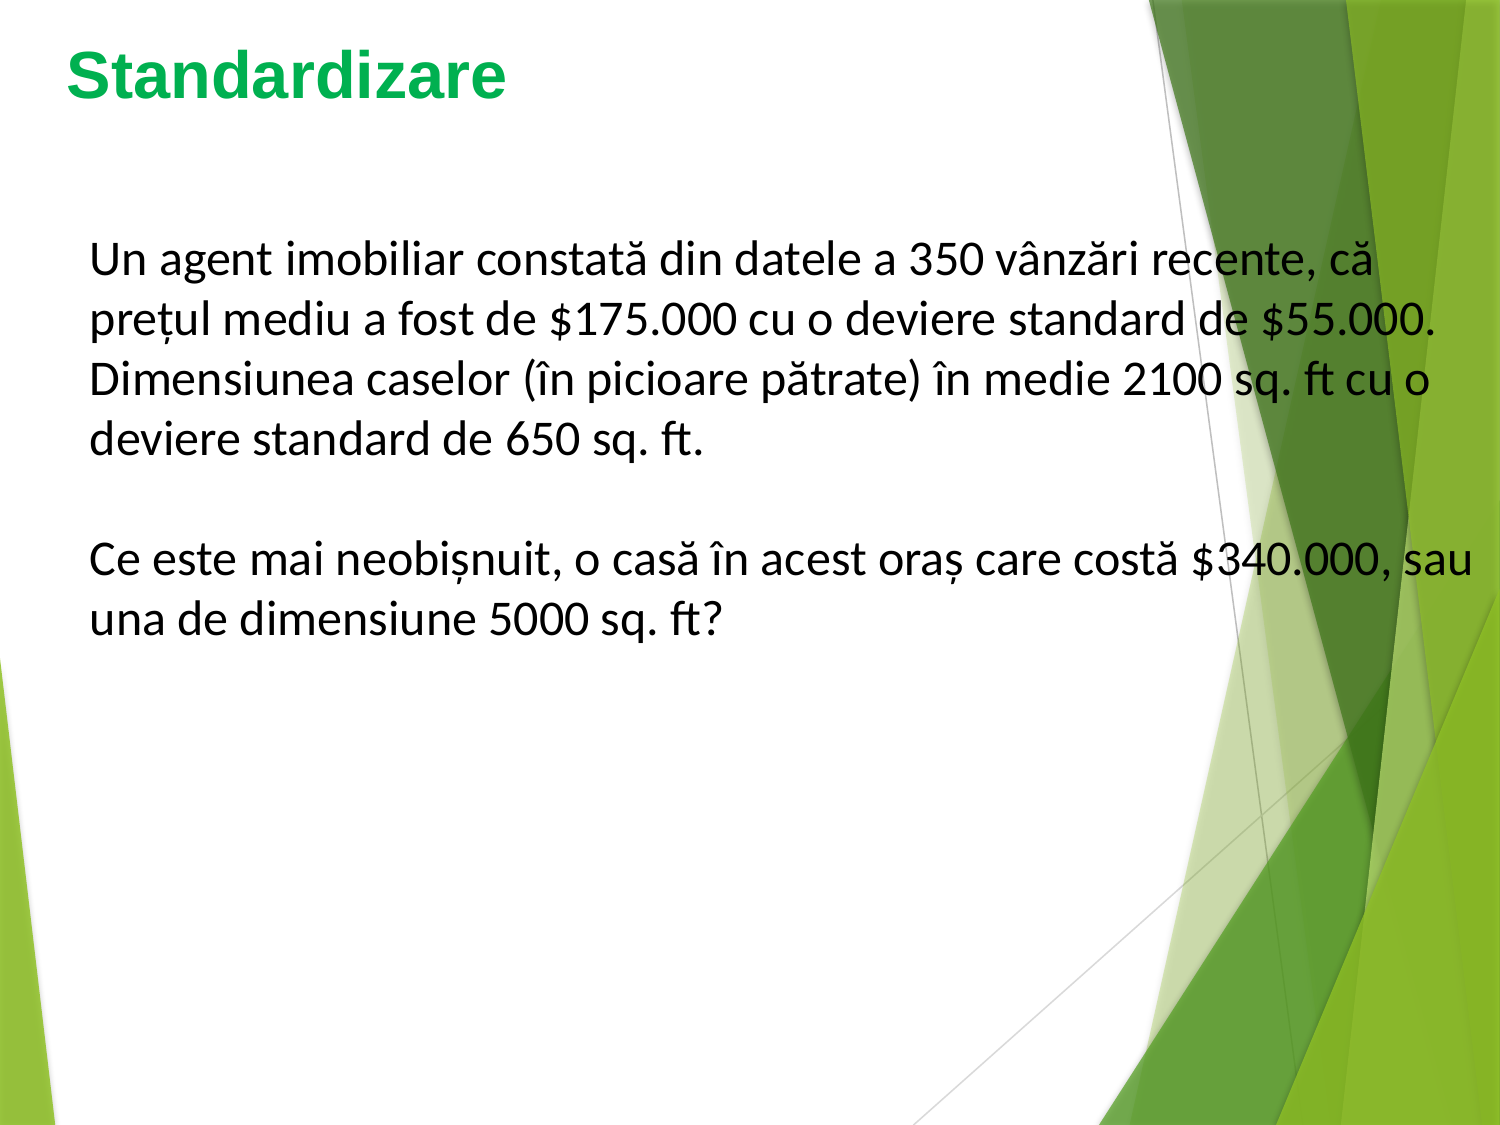

Standardizare

Un agent imobiliar constată din datele a 350 vânzări recente, că prețul mediu a fost de $175.000 cu o deviere standard de $55.000. Dimensiunea caselor (în picioare pătrate) în medie 2100 sq. ft cu o deviere standard de 650 sq. ft.

Ce este mai neobișnuit, o casă în acest oraș care costă $340.000, sau una de dimensiune 5000 sq. ft?